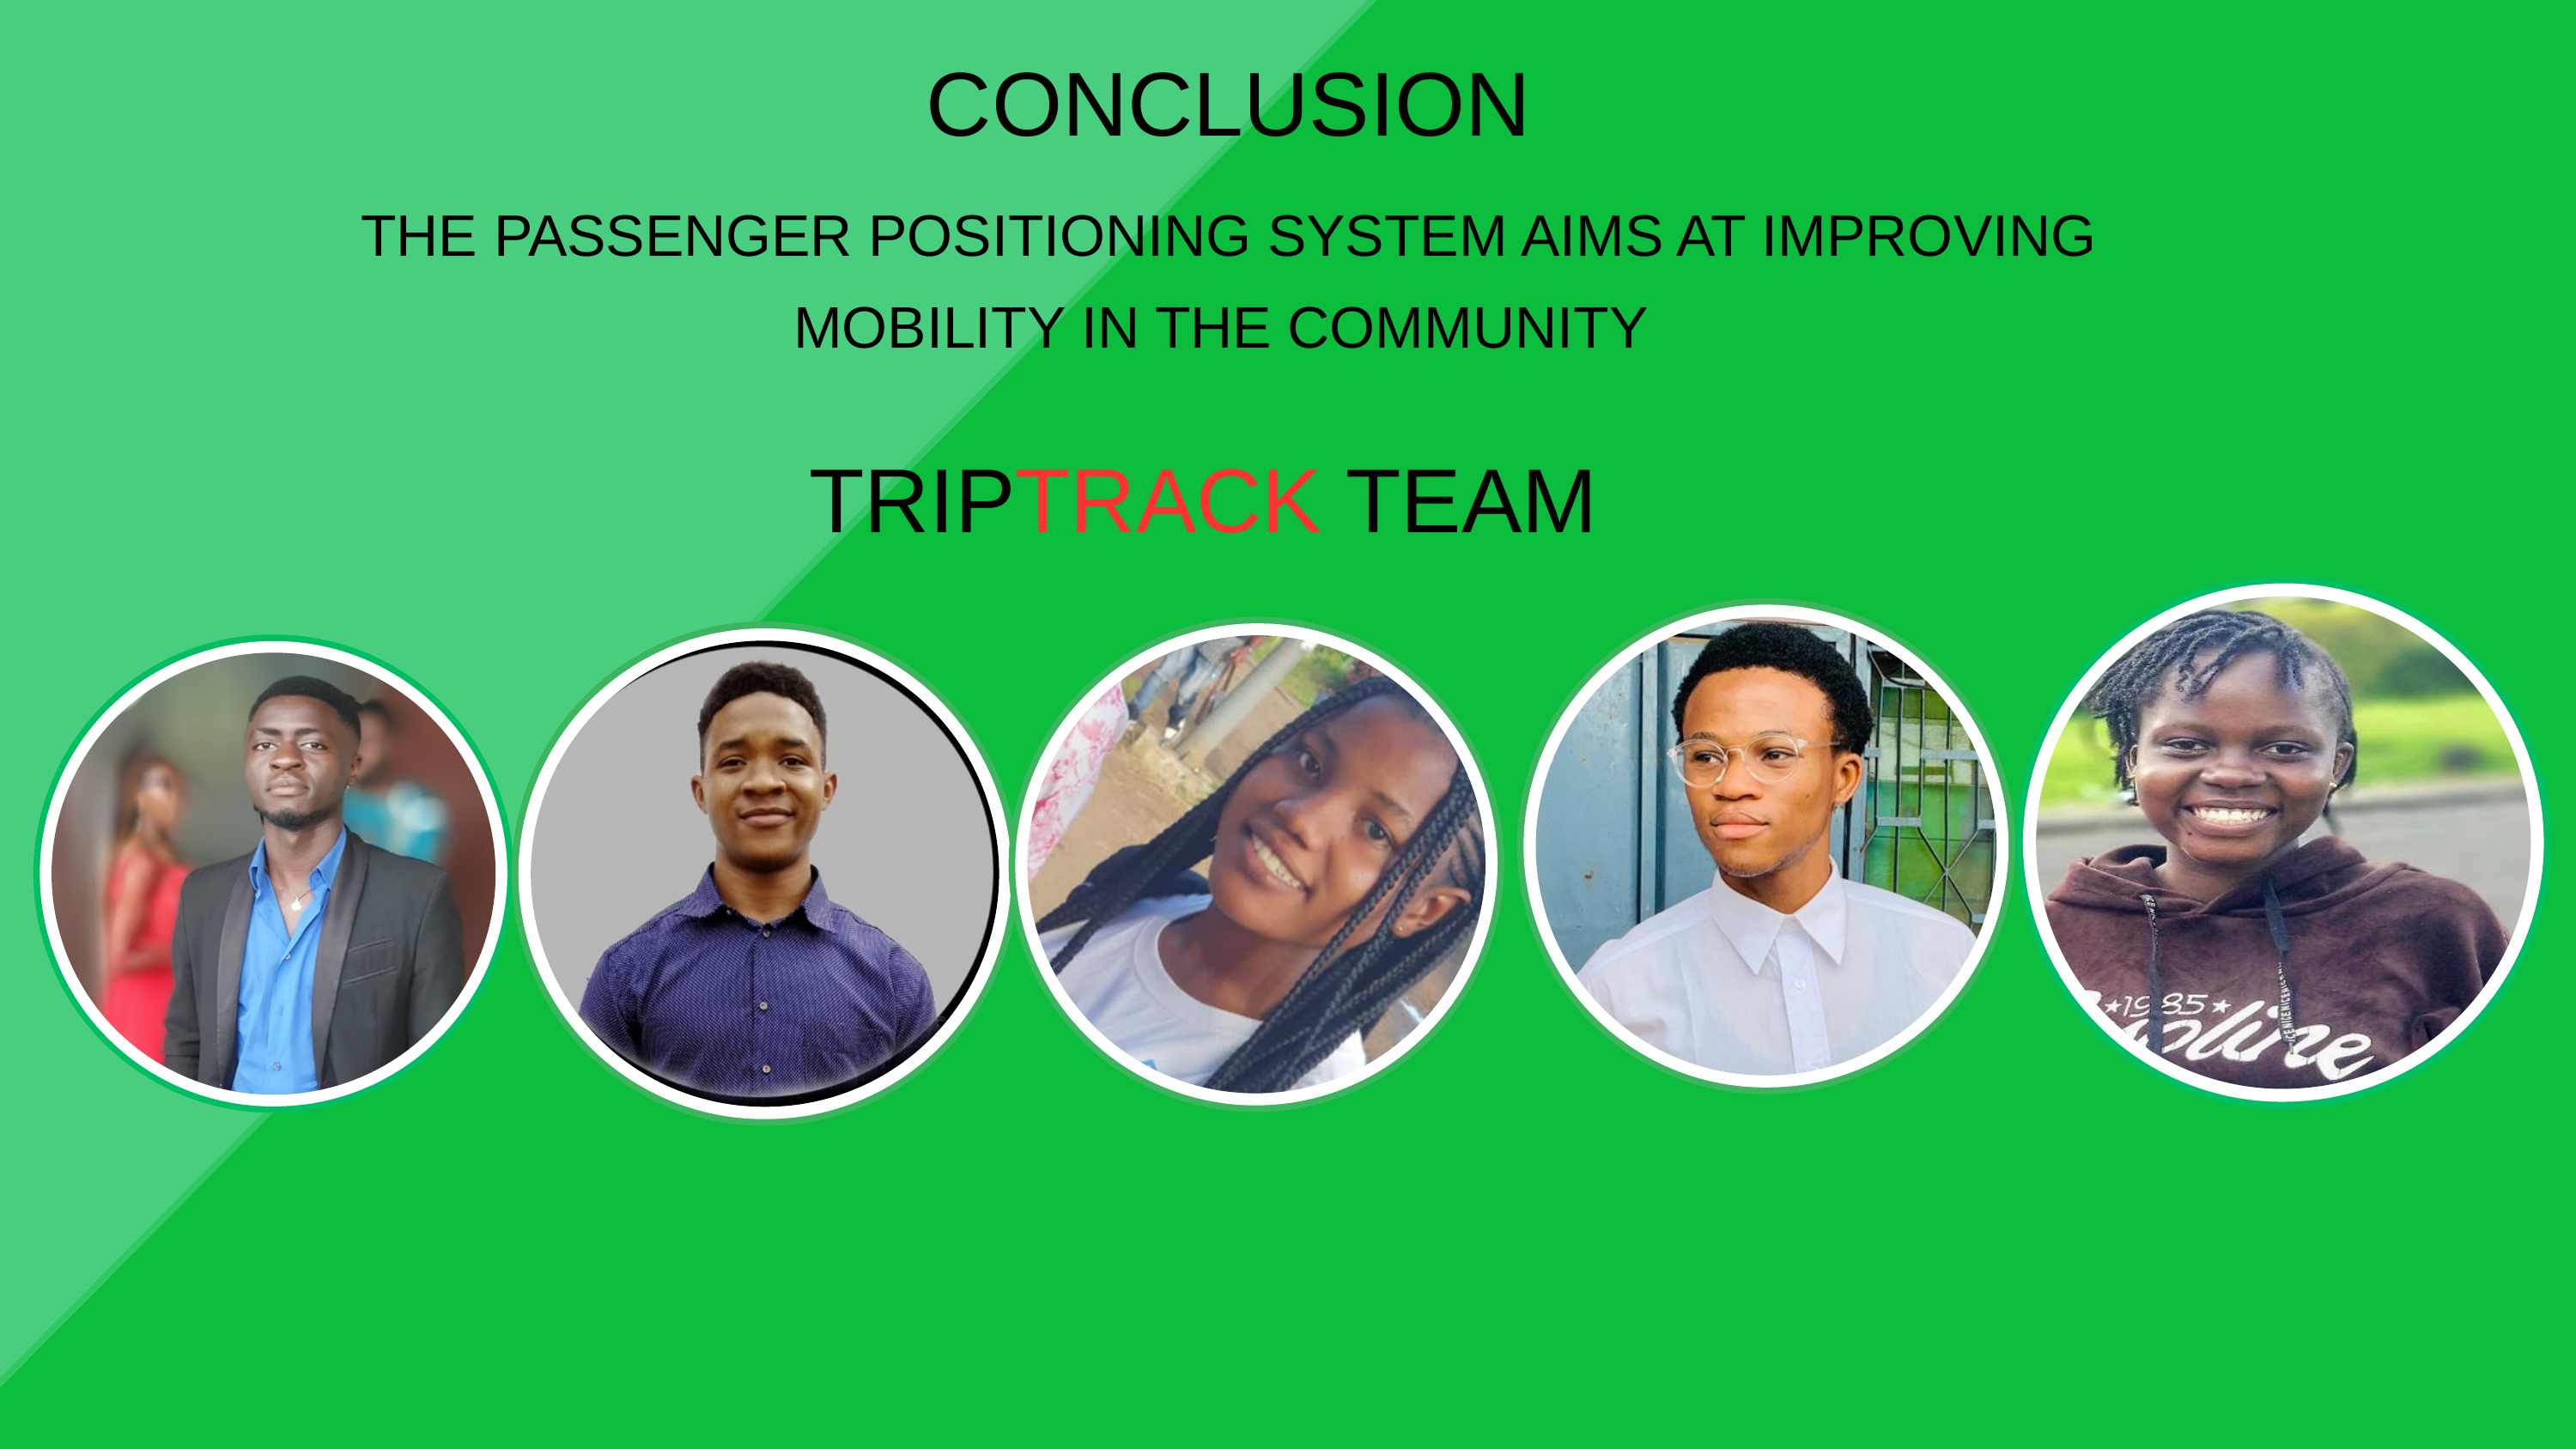

CONCLUSION
THE PASSENGER POSITIONING SYSTEM AIMS AT IMPROVING MOBILITY IN THE COMMUNITY
TRIPTRACK TEAM